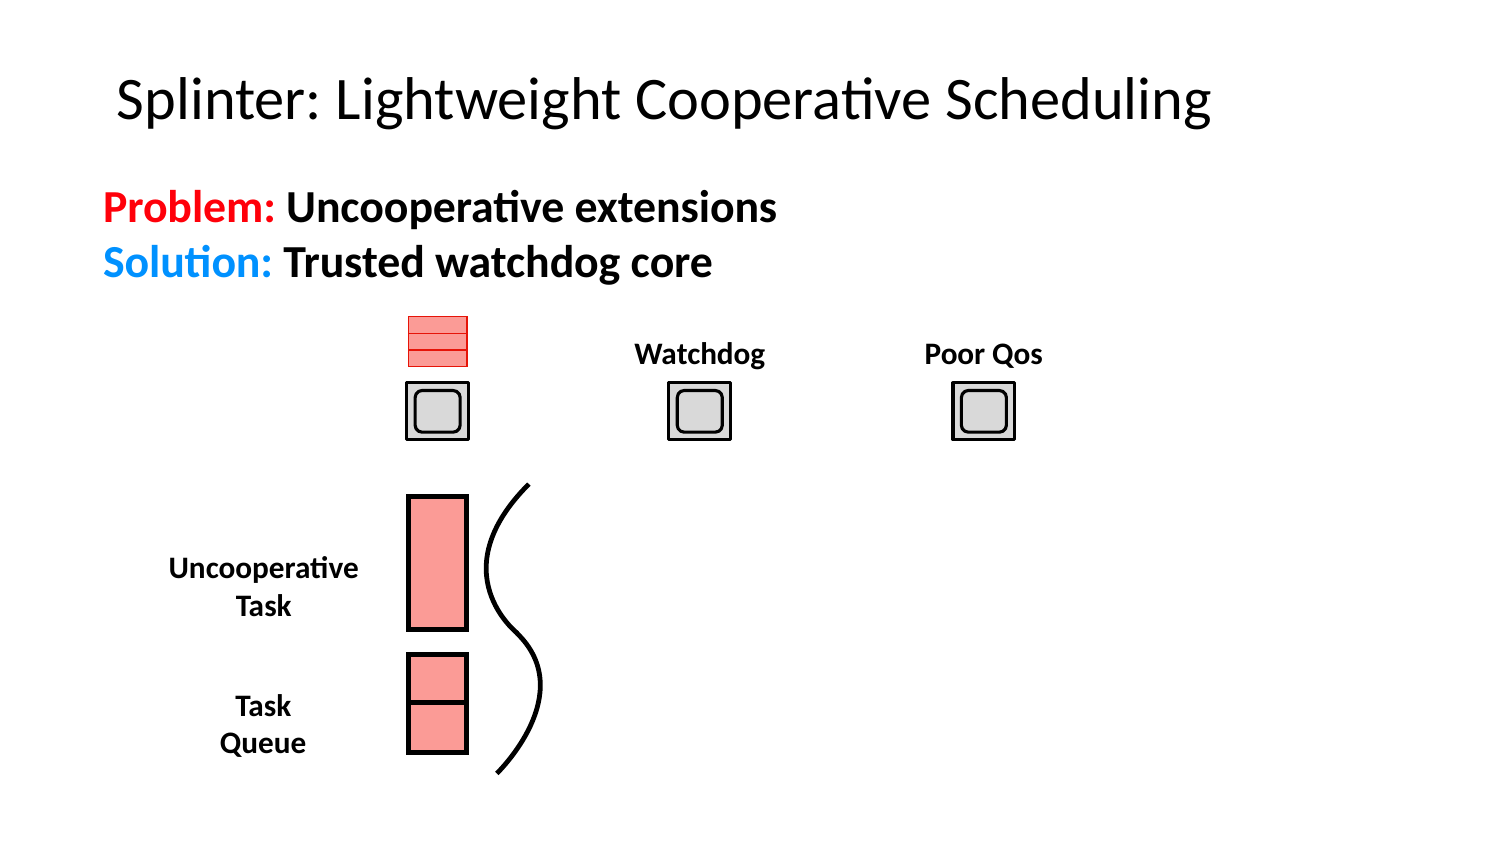

Splinter: Lightweight Cooperative Scheduling
Problem: Uncooperative extensions
Solution: Trusted watchdog core

Poor Qos
Watchdog

aggregate() → u64 {
    ……

    loop {};

    …...
}

Uncooperative Task

Task Queue